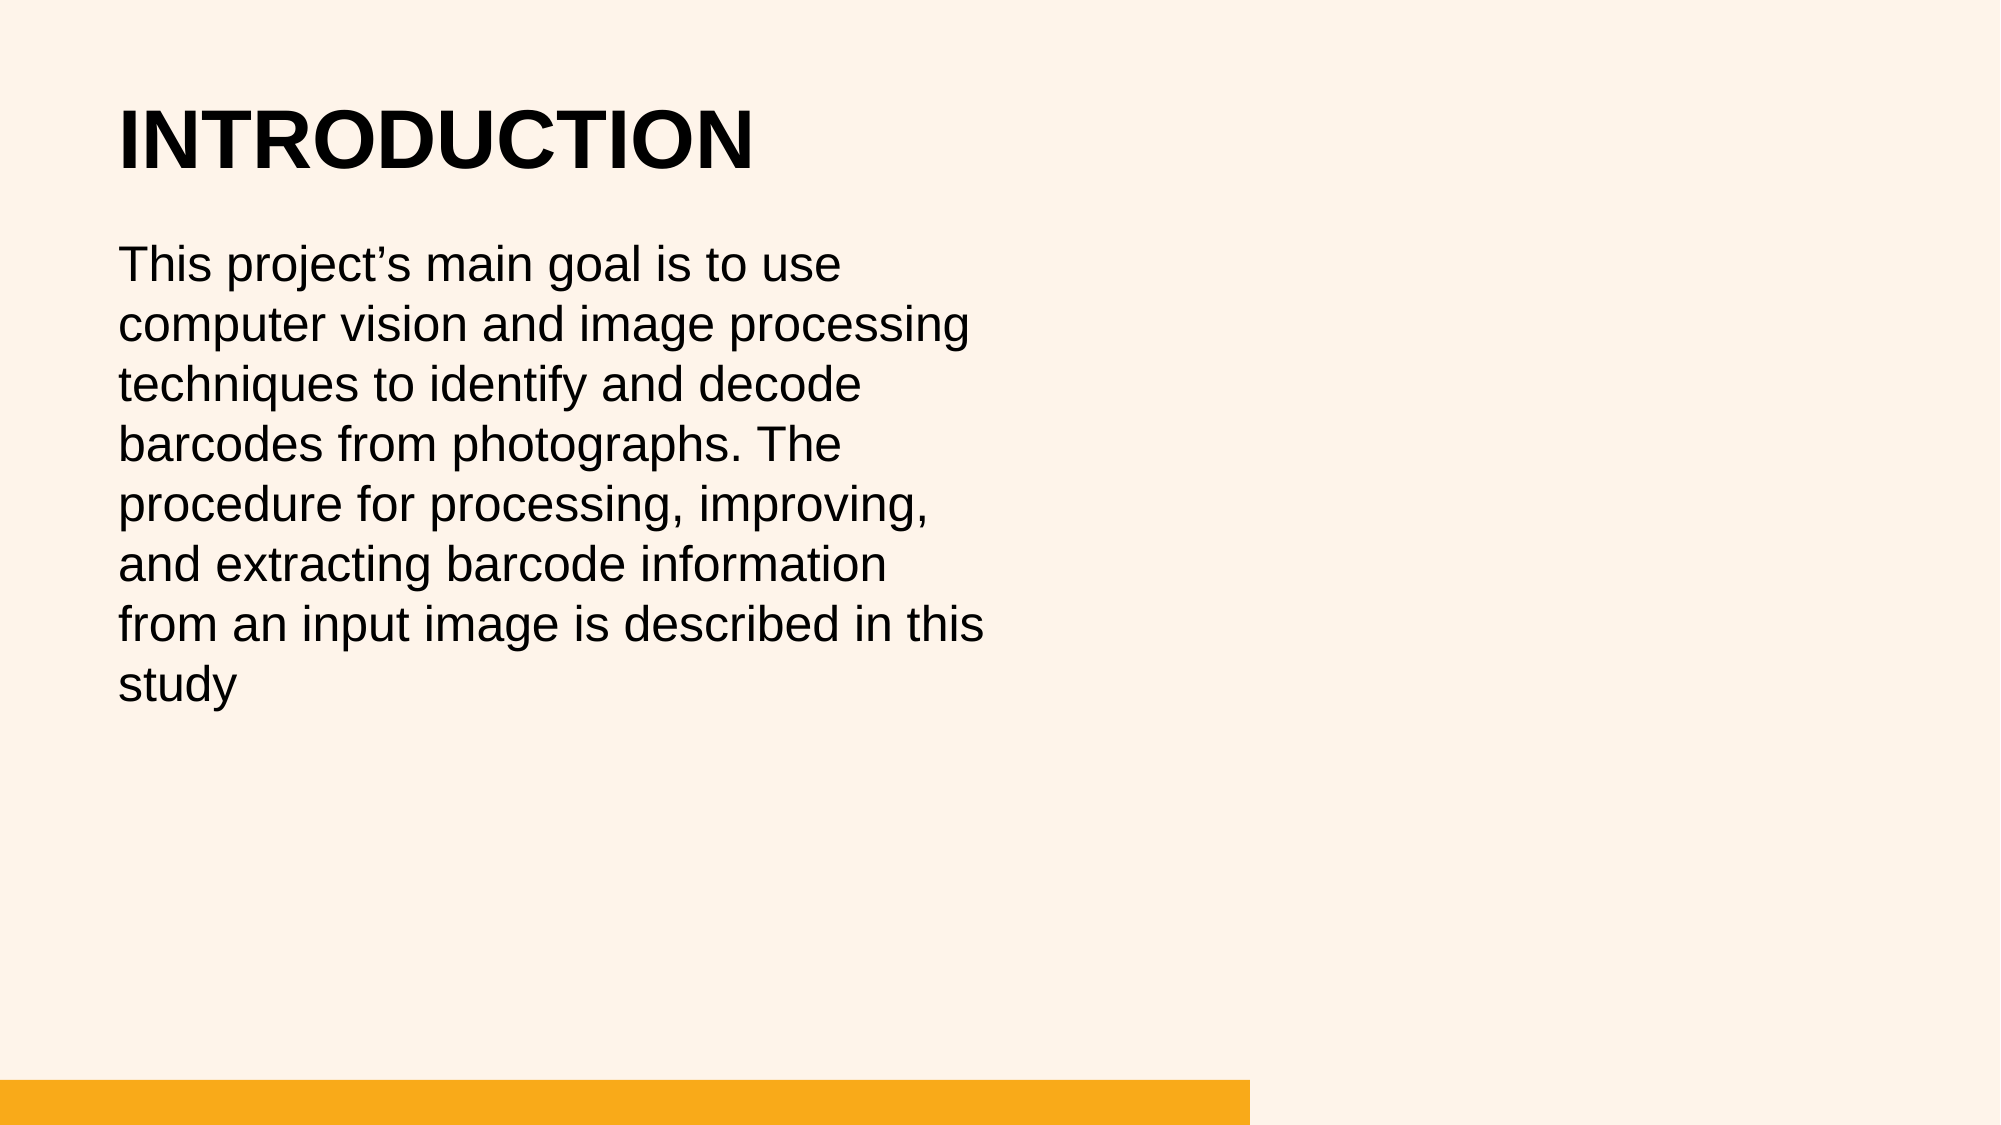

# Introduction
This project’s main goal is to use computer vision and image processing techniques to identify and decode barcodes from photographs. The procedure for processing, improving, and extracting barcode information from an input image is described in this study